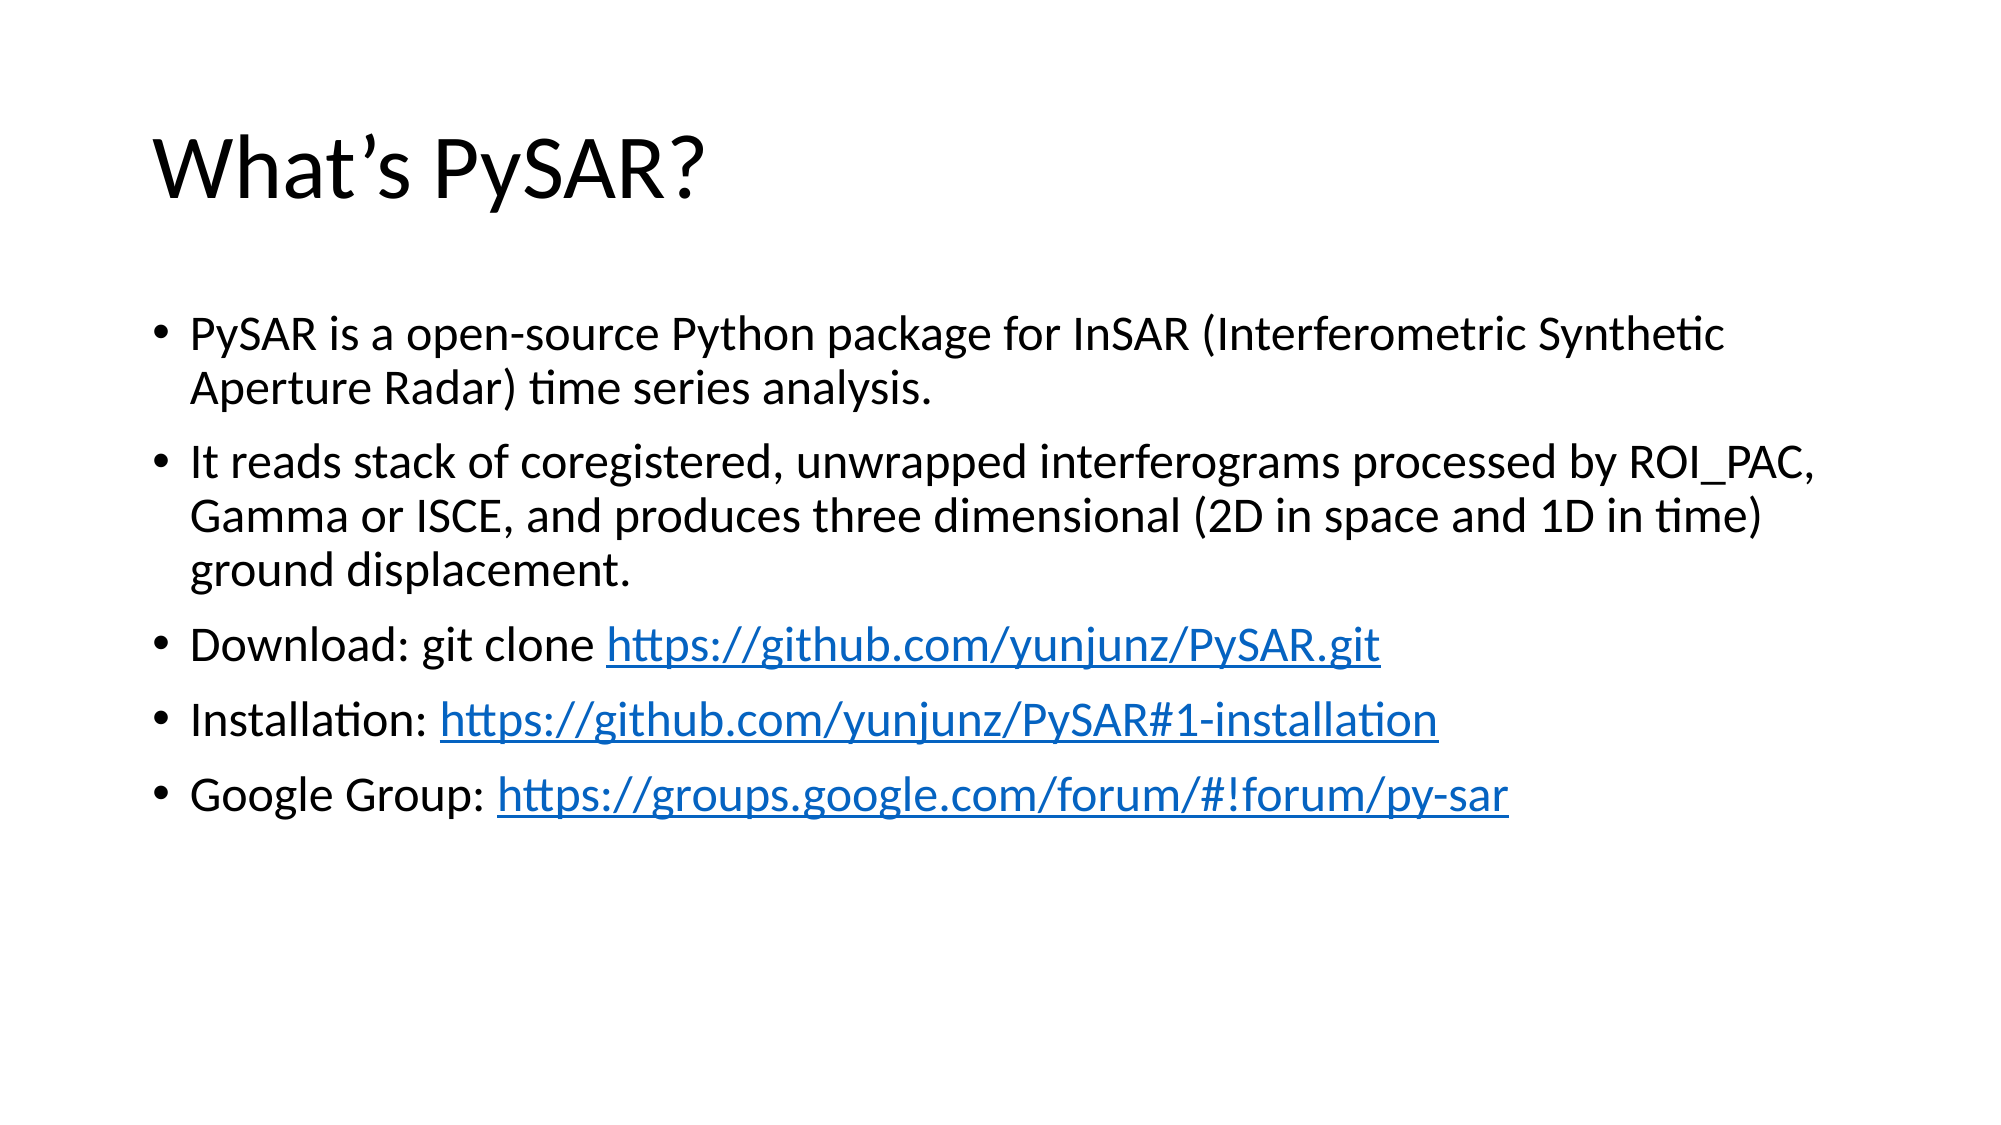

# What’s PySAR?
PySAR is a open-source Python package for InSAR (Interferometric Synthetic Aperture Radar) time series analysis.
It reads stack of coregistered, unwrapped interferograms processed by ROI_PAC, Gamma or ISCE, and produces three dimensional (2D in space and 1D in time) ground displacement.
Download: git clone https://github.com/yunjunz/PySAR.git
Installation: https://github.com/yunjunz/PySAR#1-installation
Google Group: https://groups.google.com/forum/#!forum/py-sar